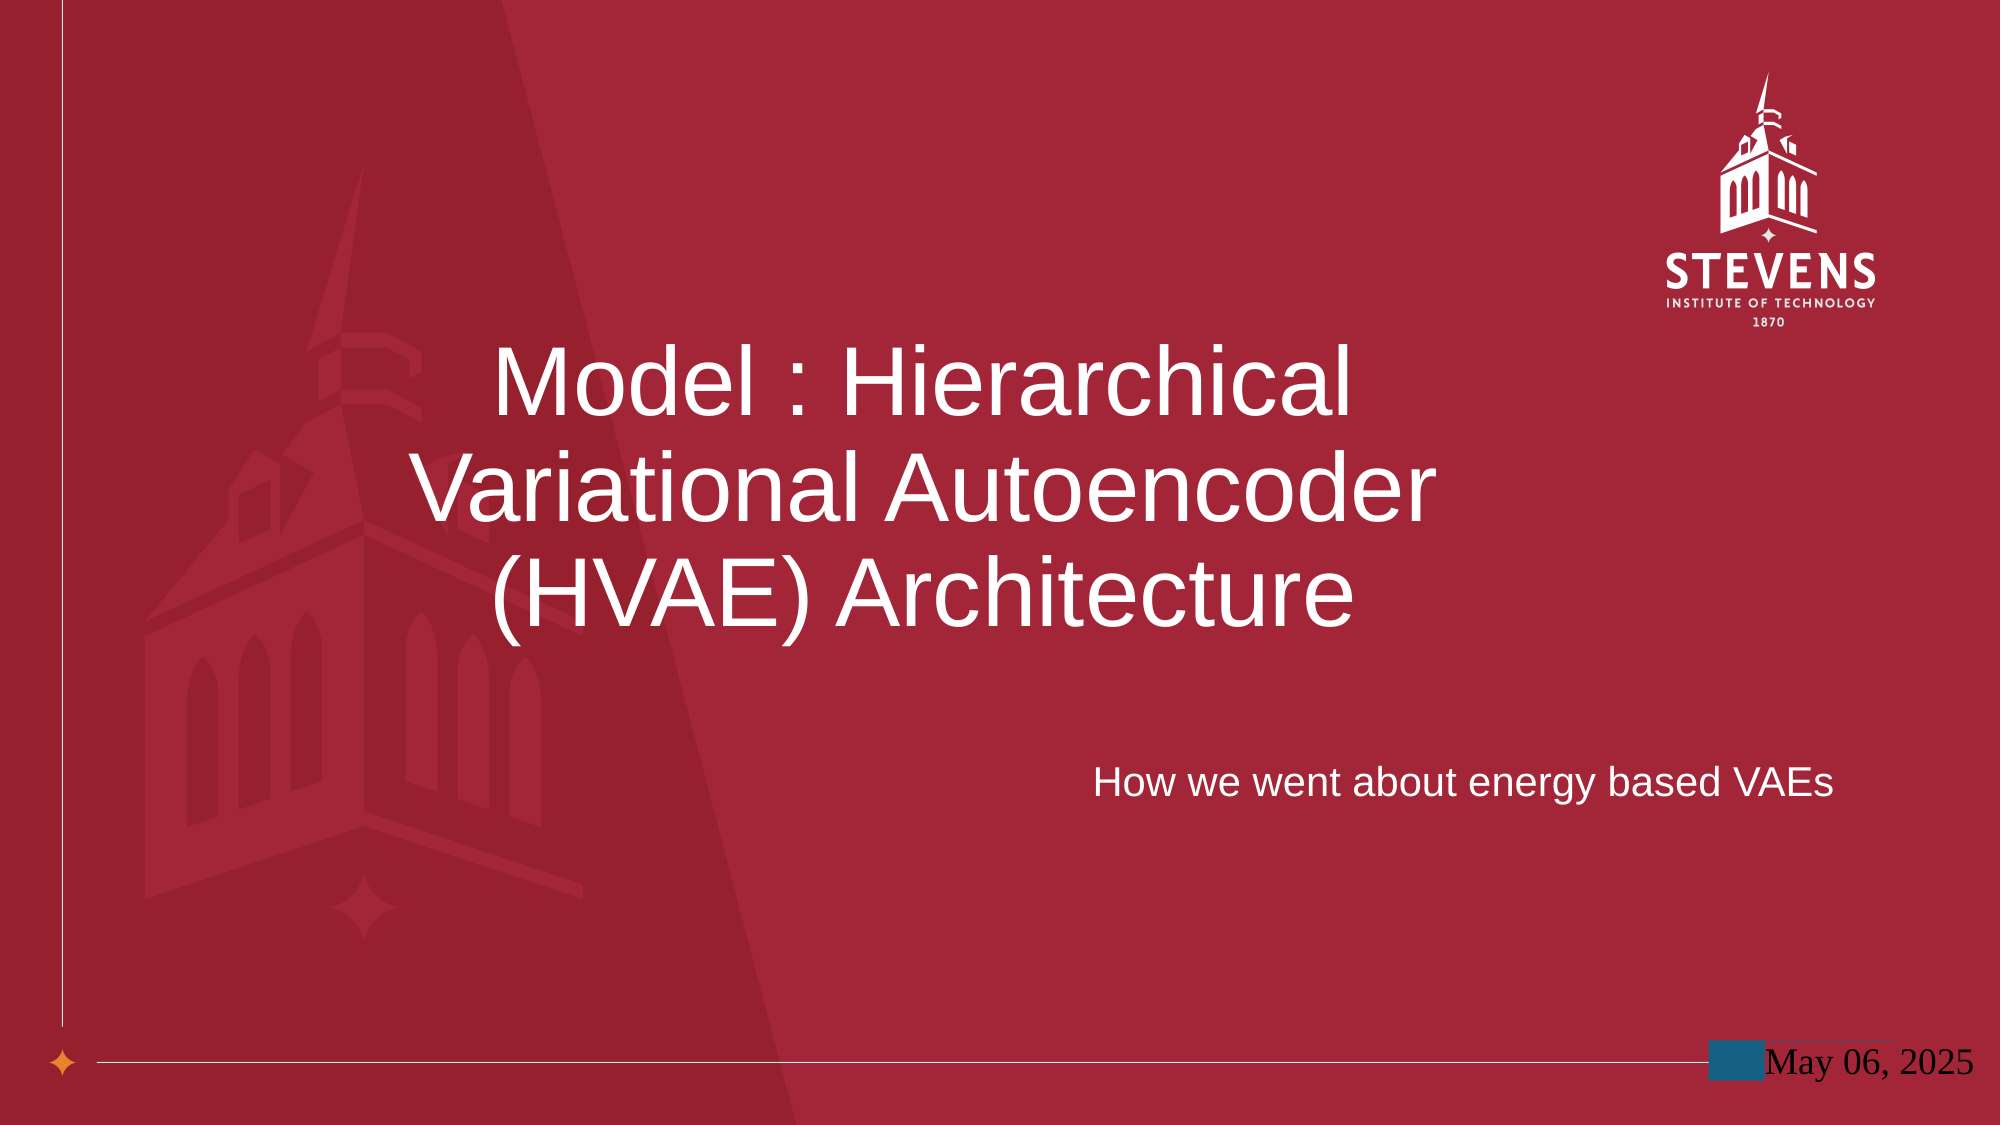

# Model : Hierarchical Variational Autoencoder (HVAE) Architecture
How we went about energy based VAEs
May 06, 2025
Date